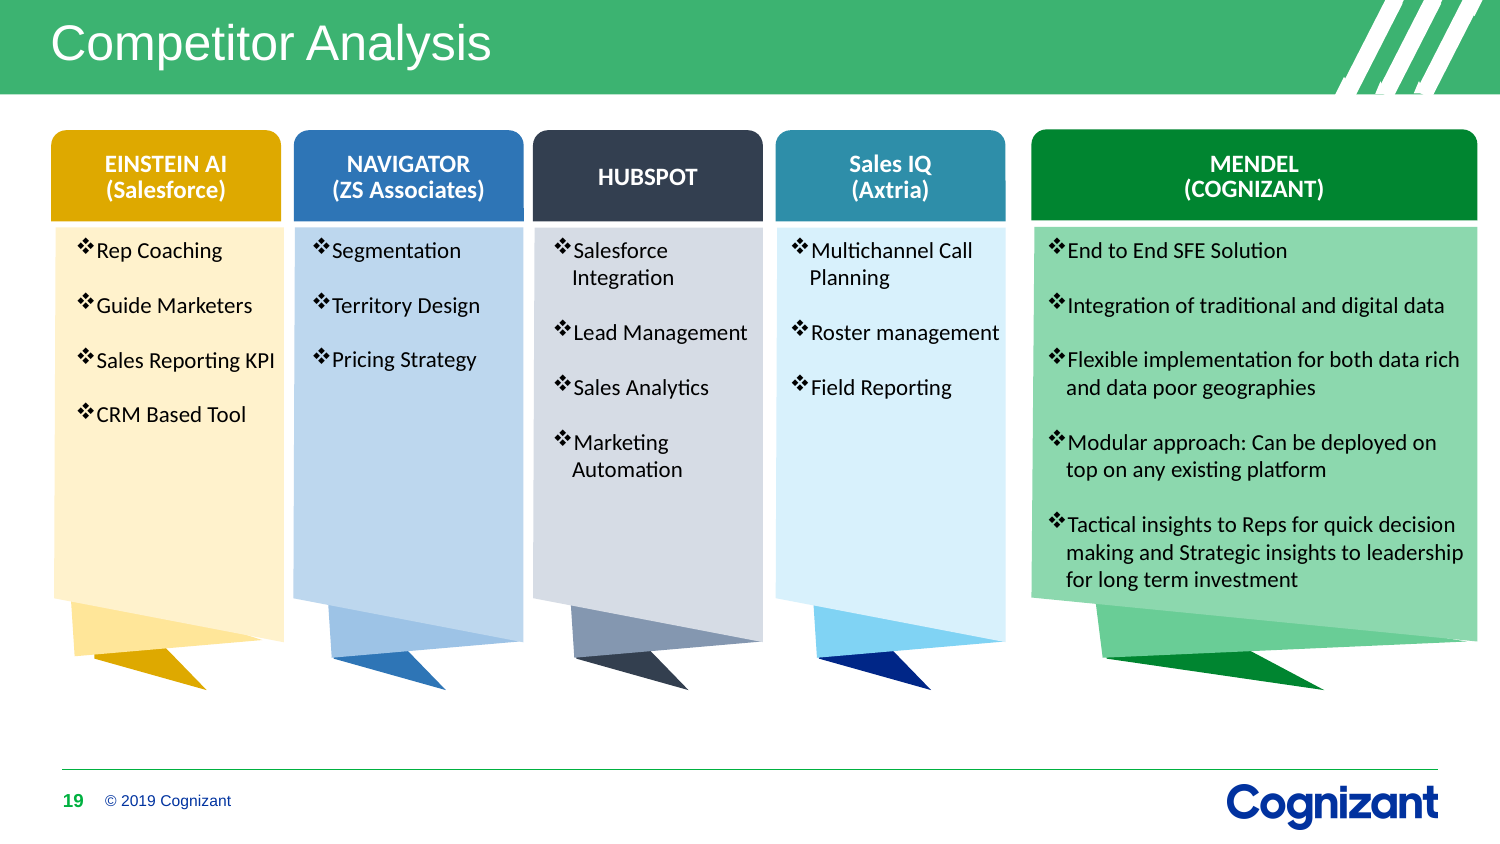

# Competitor Analysis
MENDEL
(COGNIZANT)
EINSTEIN AI
(Salesforce)
NAVIGATOR
(ZS Associates)
HUBSPOT
Sales IQ
(Axtria)

Rep Coaching

Guide Marketers

Sales Reporting KPI

CRM Based Tool
Segmentation

Territory Design

Pricing Strategy
Salesforce Integration

Lead Management

Sales Analytics

Marketing Automation
Multichannel Call Planning

Roster management

Field Reporting
End to End SFE Solution

Integration of traditional and digital data

Flexible implementation for both data rich and data poor geographies

Modular approach: Can be deployed on top on any existing platform

Tactical insights to Reps for quick decision making and Strategic insights to leadership for long term investment

19
© 2019 Cognizant